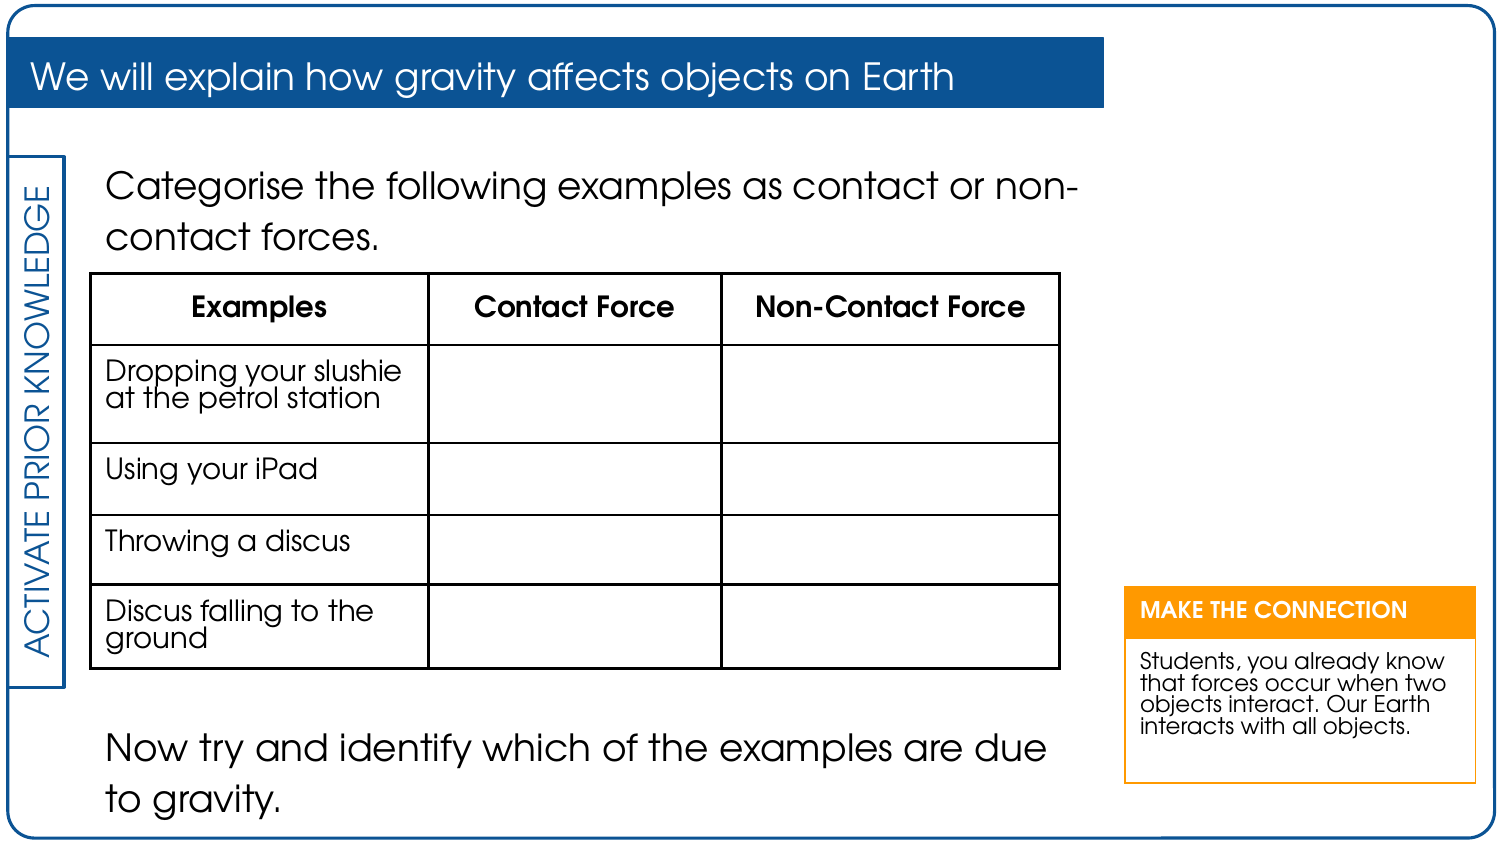

We will explain how gravity affects objects on Earth
Categorise the following examples as contact or non-contact forces.

Now try and identify which of the examples are due to gravity.

| Examples | Contact Force | Non-Contact Force |
| --- | --- | --- |
| Dropping your slushie at the petrol station |  |  |
| Using your iPad |  |  |
| Throwing a discus |  |  |
| Discus falling to the ground |  |  |
| MAKE THE CONNECTION |
| --- |
| Students, you already know that forces occur when two objects interact. Our Earth interacts with all objects. |